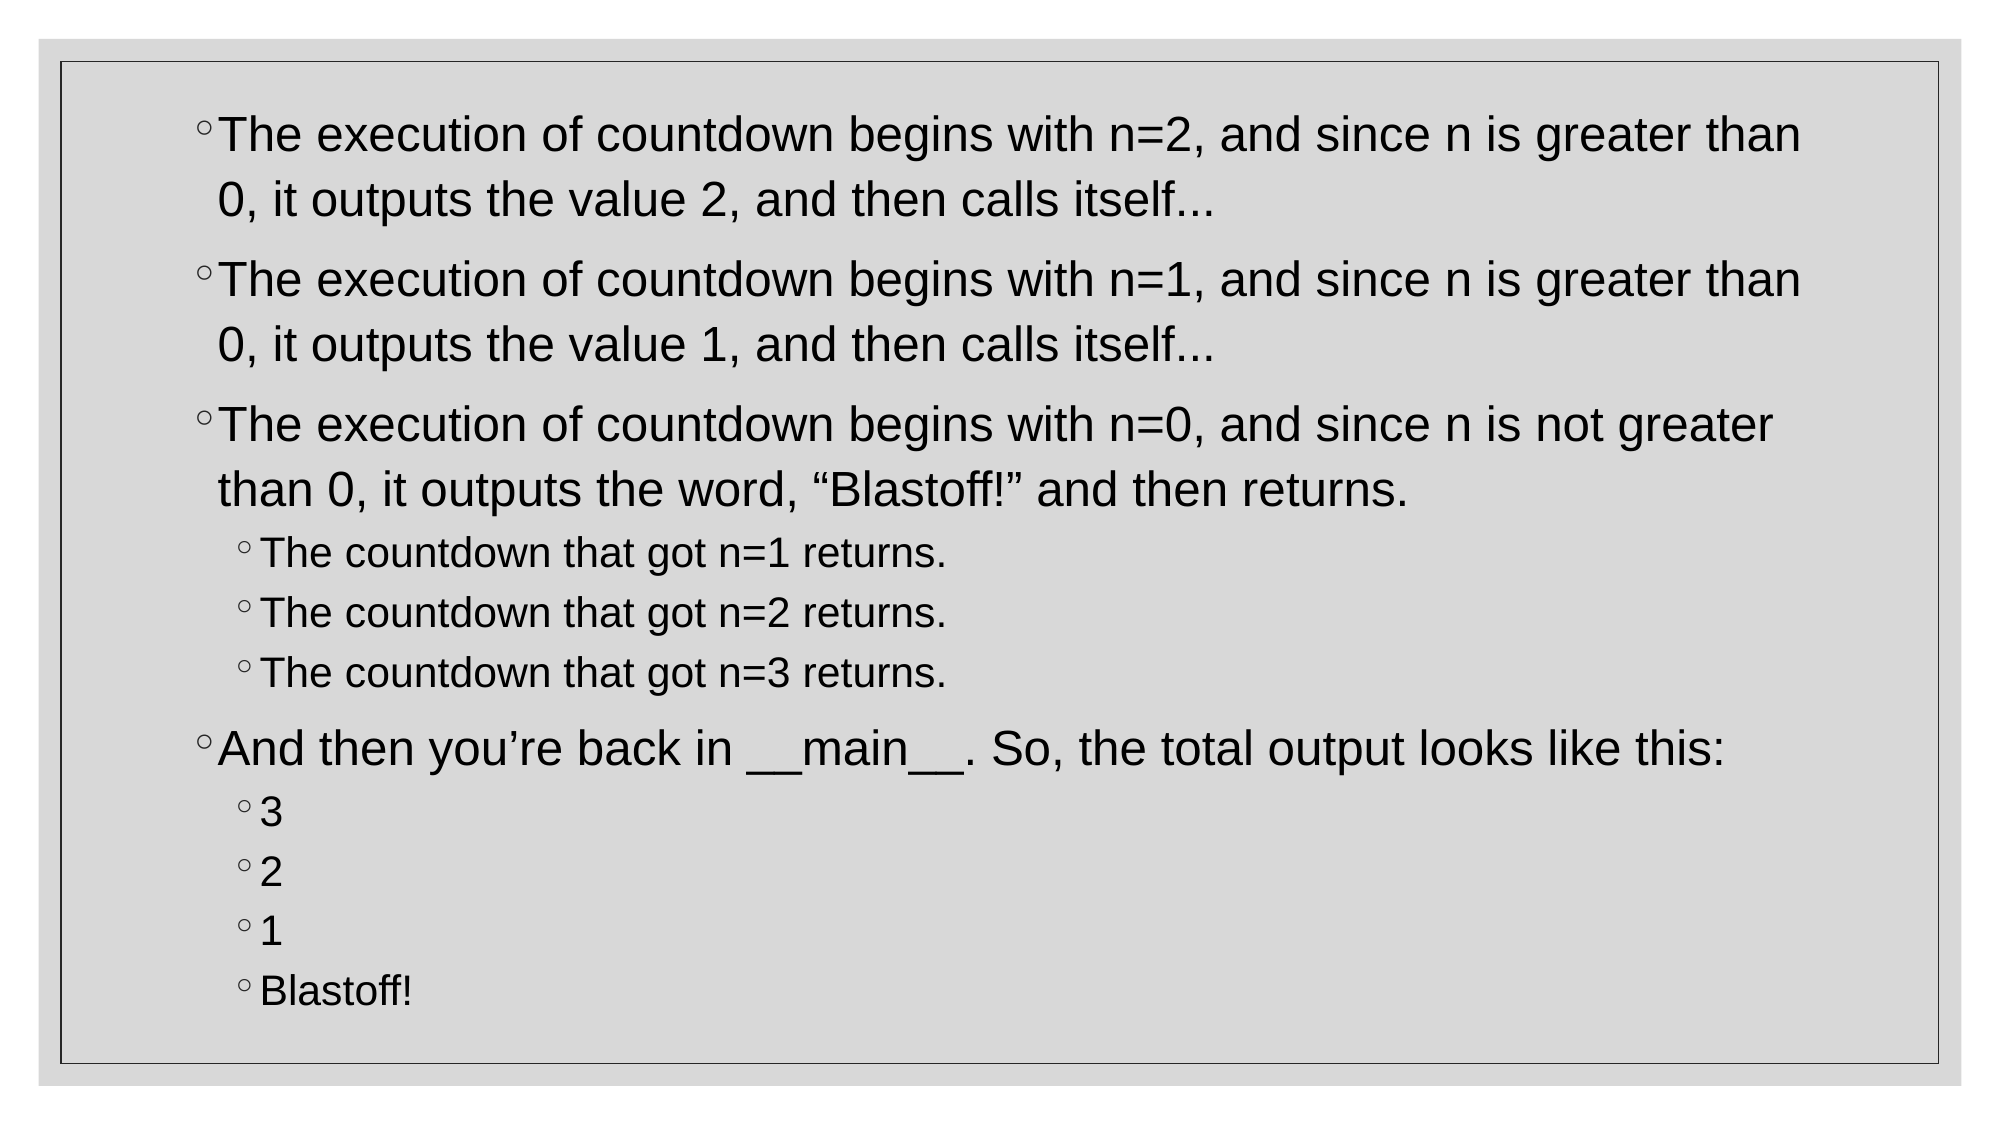

The execution of countdown begins with n=2, and since n is greater than 0, it outputs the value 2, and then calls itself...
The execution of countdown begins with n=1, and since n is greater than 0, it outputs the value 1, and then calls itself...
The execution of countdown begins with n=0, and since n is not greater than 0, it outputs the word, “Blastoff!” and then returns.
The countdown that got n=1 returns.
The countdown that got n=2 returns.
The countdown that got n=3 returns.
And then you’re back in __main__. So, the total output looks like this:
3
2
1
Blastoff!